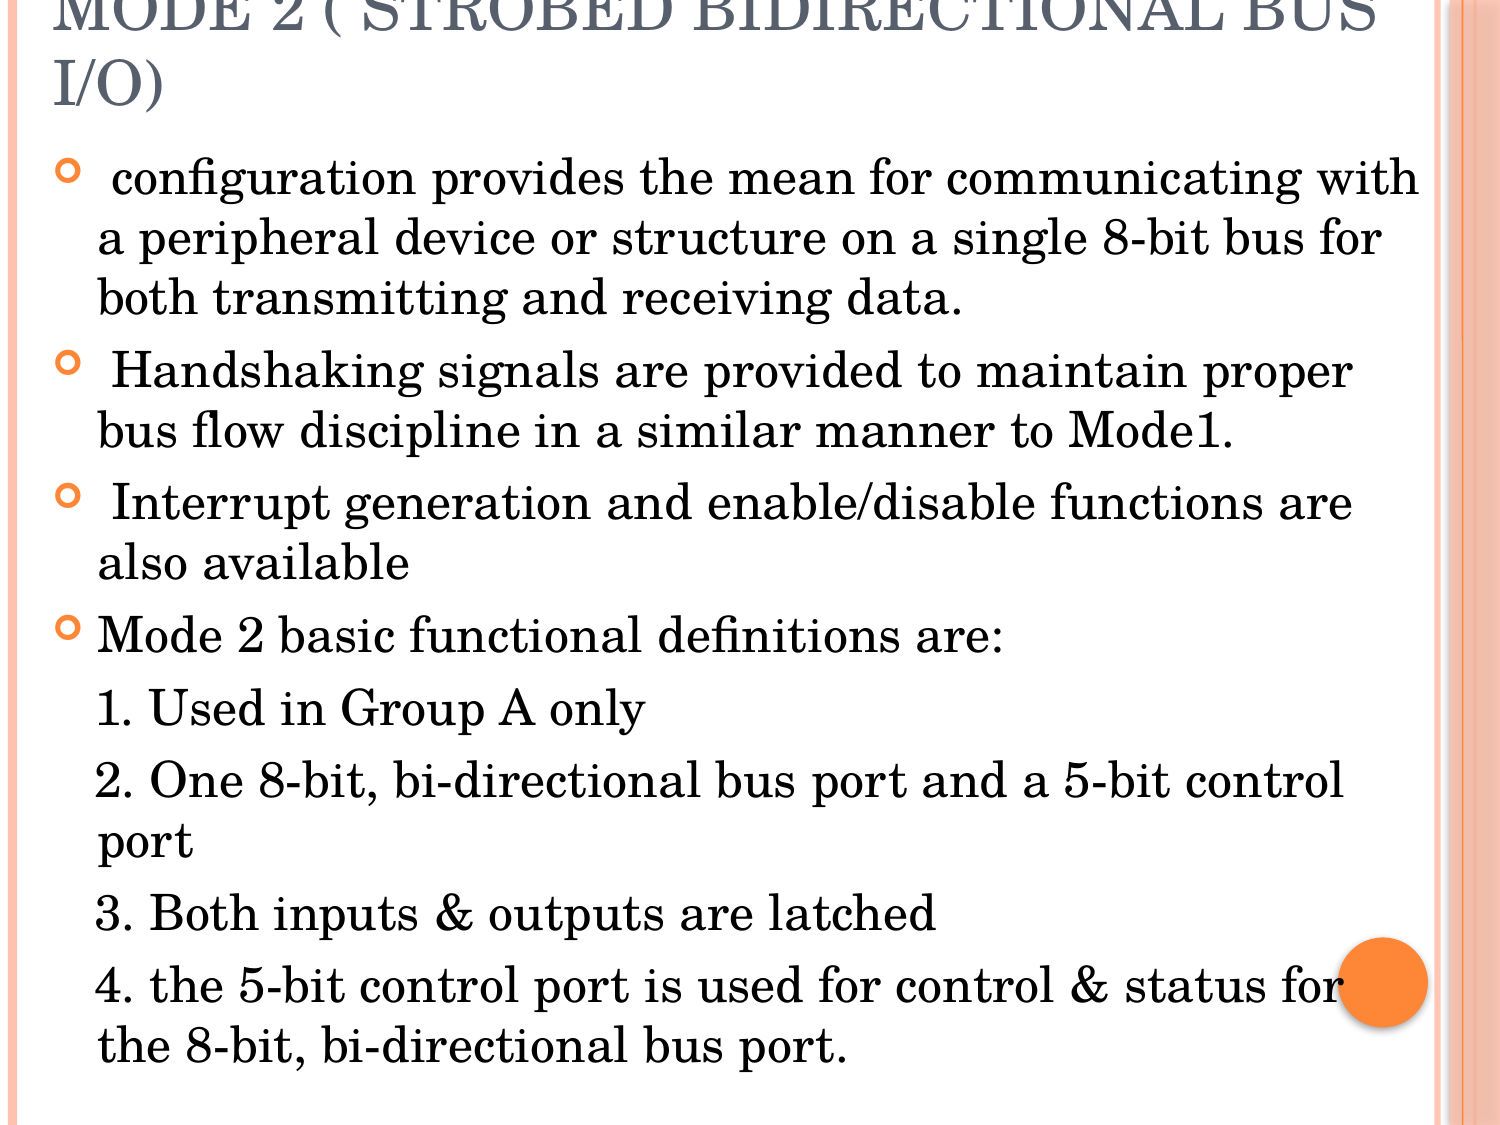

# Mode 2 ( Strobed Bidirectional Bus I/O)
 configuration provides the mean for communicating with a peripheral device or structure on a single 8-bit bus for  both transmitting and receiving data.
 Handshaking signals are provided to maintain proper bus flow discipline in a similar manner to Mode1.
 Interrupt generation and enable/disable functions are also available
Mode 2 basic functional definitions are:
   1. Used in Group A only
   2. One 8-bit, bi-directional bus port and a 5-bit control port
   3. Both inputs & outputs are latched
   4. the 5-bit control port is used for control & status for the 8-bit, bi-directional bus port.